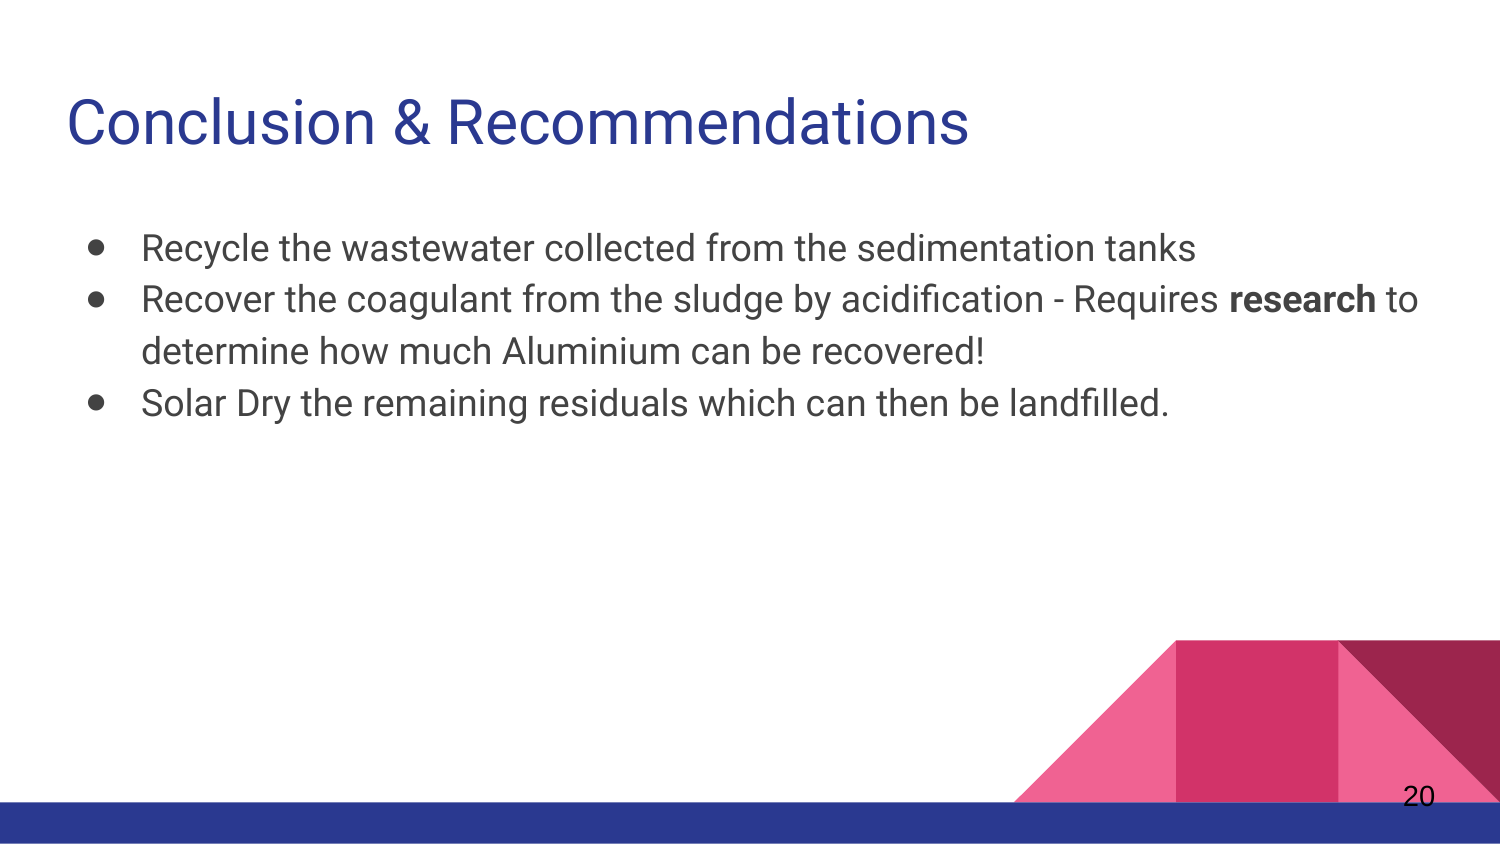

# Conclusion & Recommendations
Recycle the wastewater collected from the sedimentation tanks
Recover the coagulant from the sludge by acidification - Requires research to determine how much Aluminium can be recovered!
Solar Dry the remaining residuals which can then be landfilled.
20